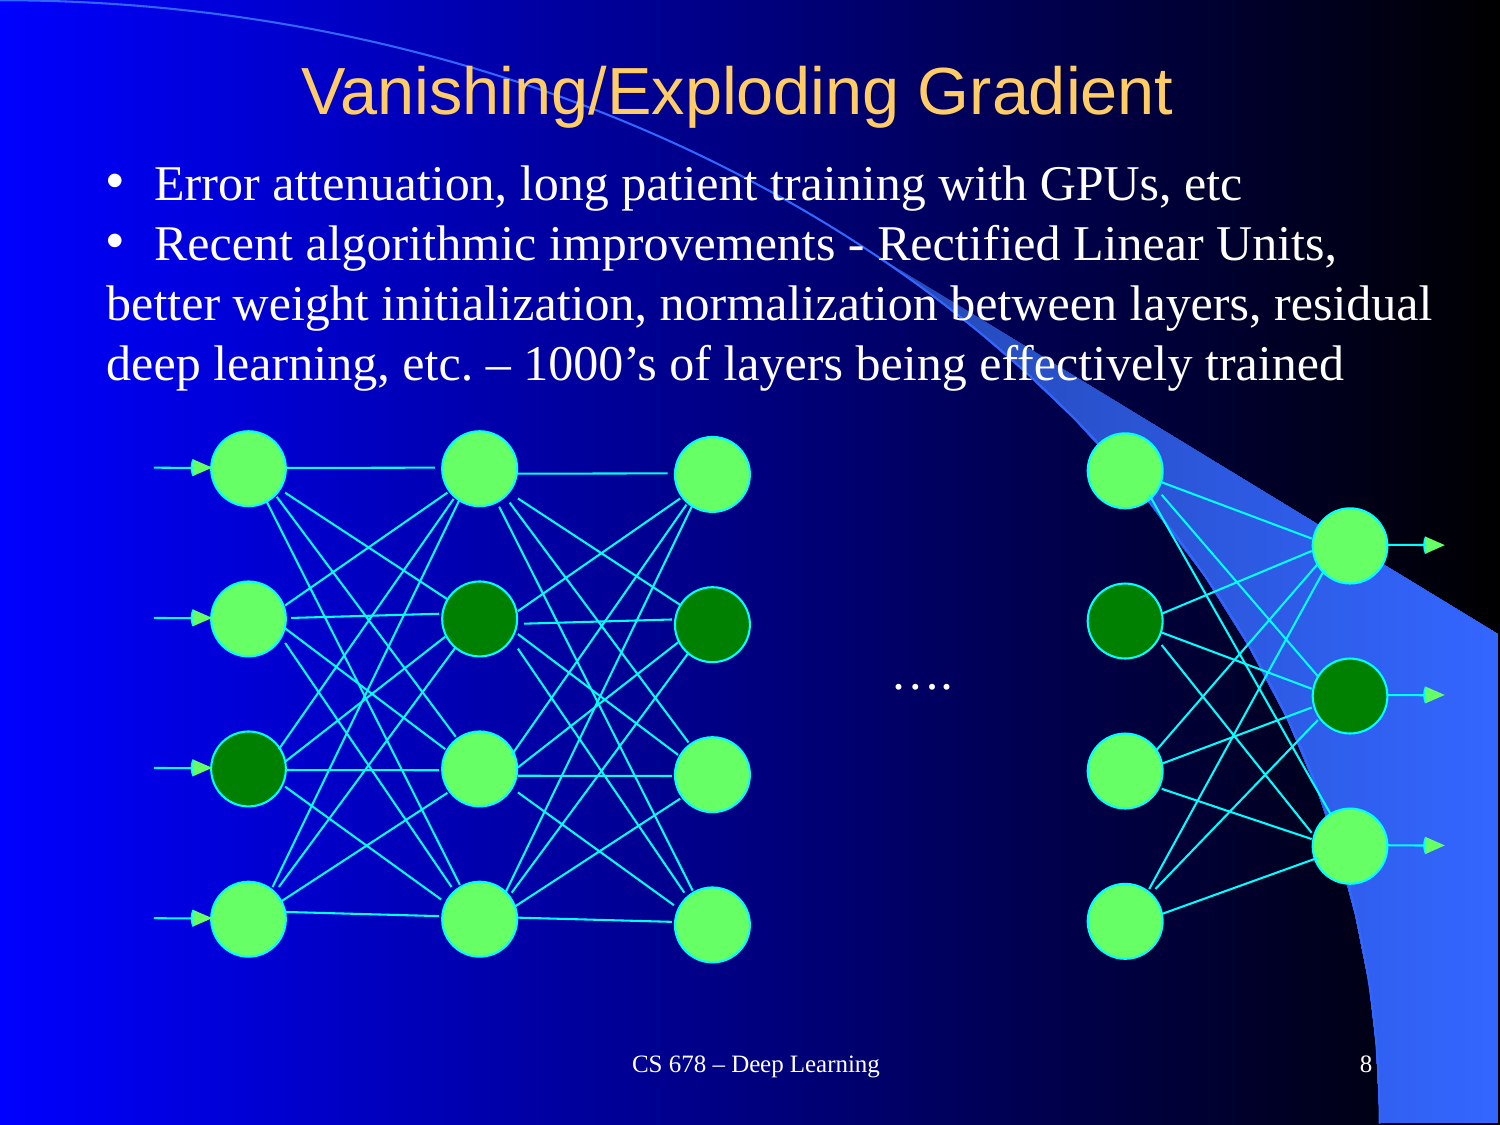

# Vanishing/Exploding Gradient
 Error attenuation, long patient training with GPUs, etc
 Recent algorithmic improvements - Rectified Linear Units,
better weight initialization, normalization between layers, residual
deep learning, etc. – 1000’s of layers being effectively trained

….

CS 678 – Deep Learning
8